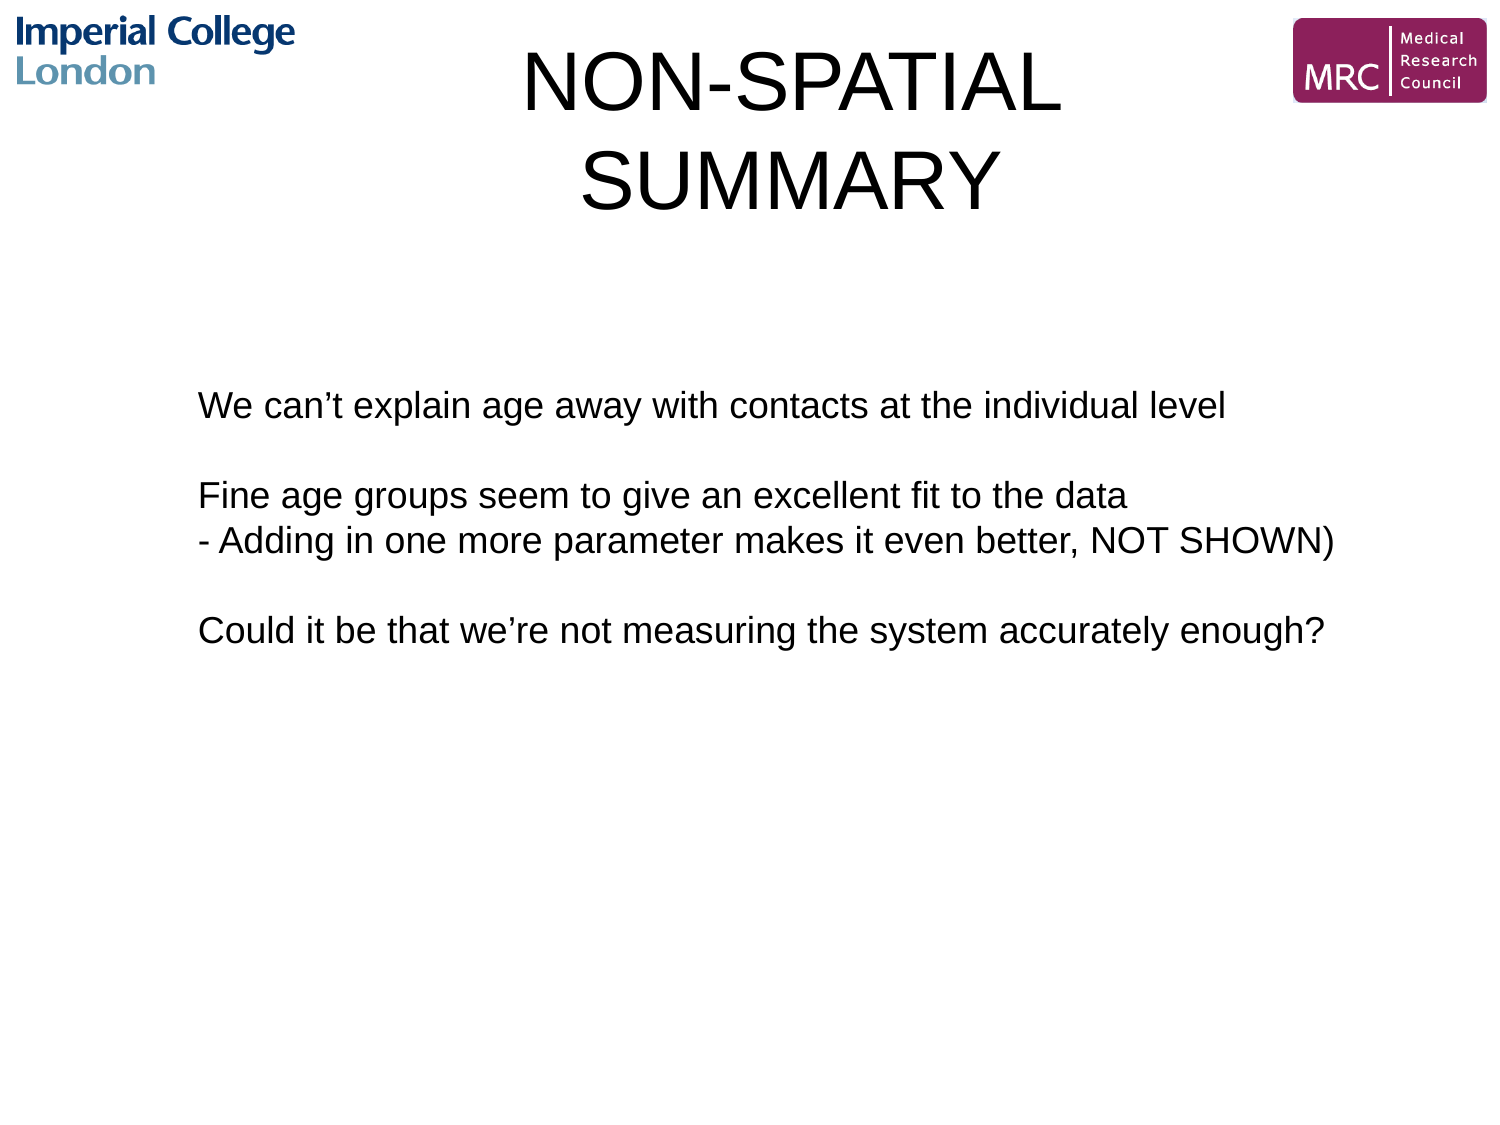

NON-SPATIAL SUMMARY
We can’t explain age away with contacts at the individual level

Fine age groups seem to give an excellent fit to the data
- Adding in one more parameter makes it even better, NOT SHOWN)

Could it be that we’re not measuring the system accurately enough?